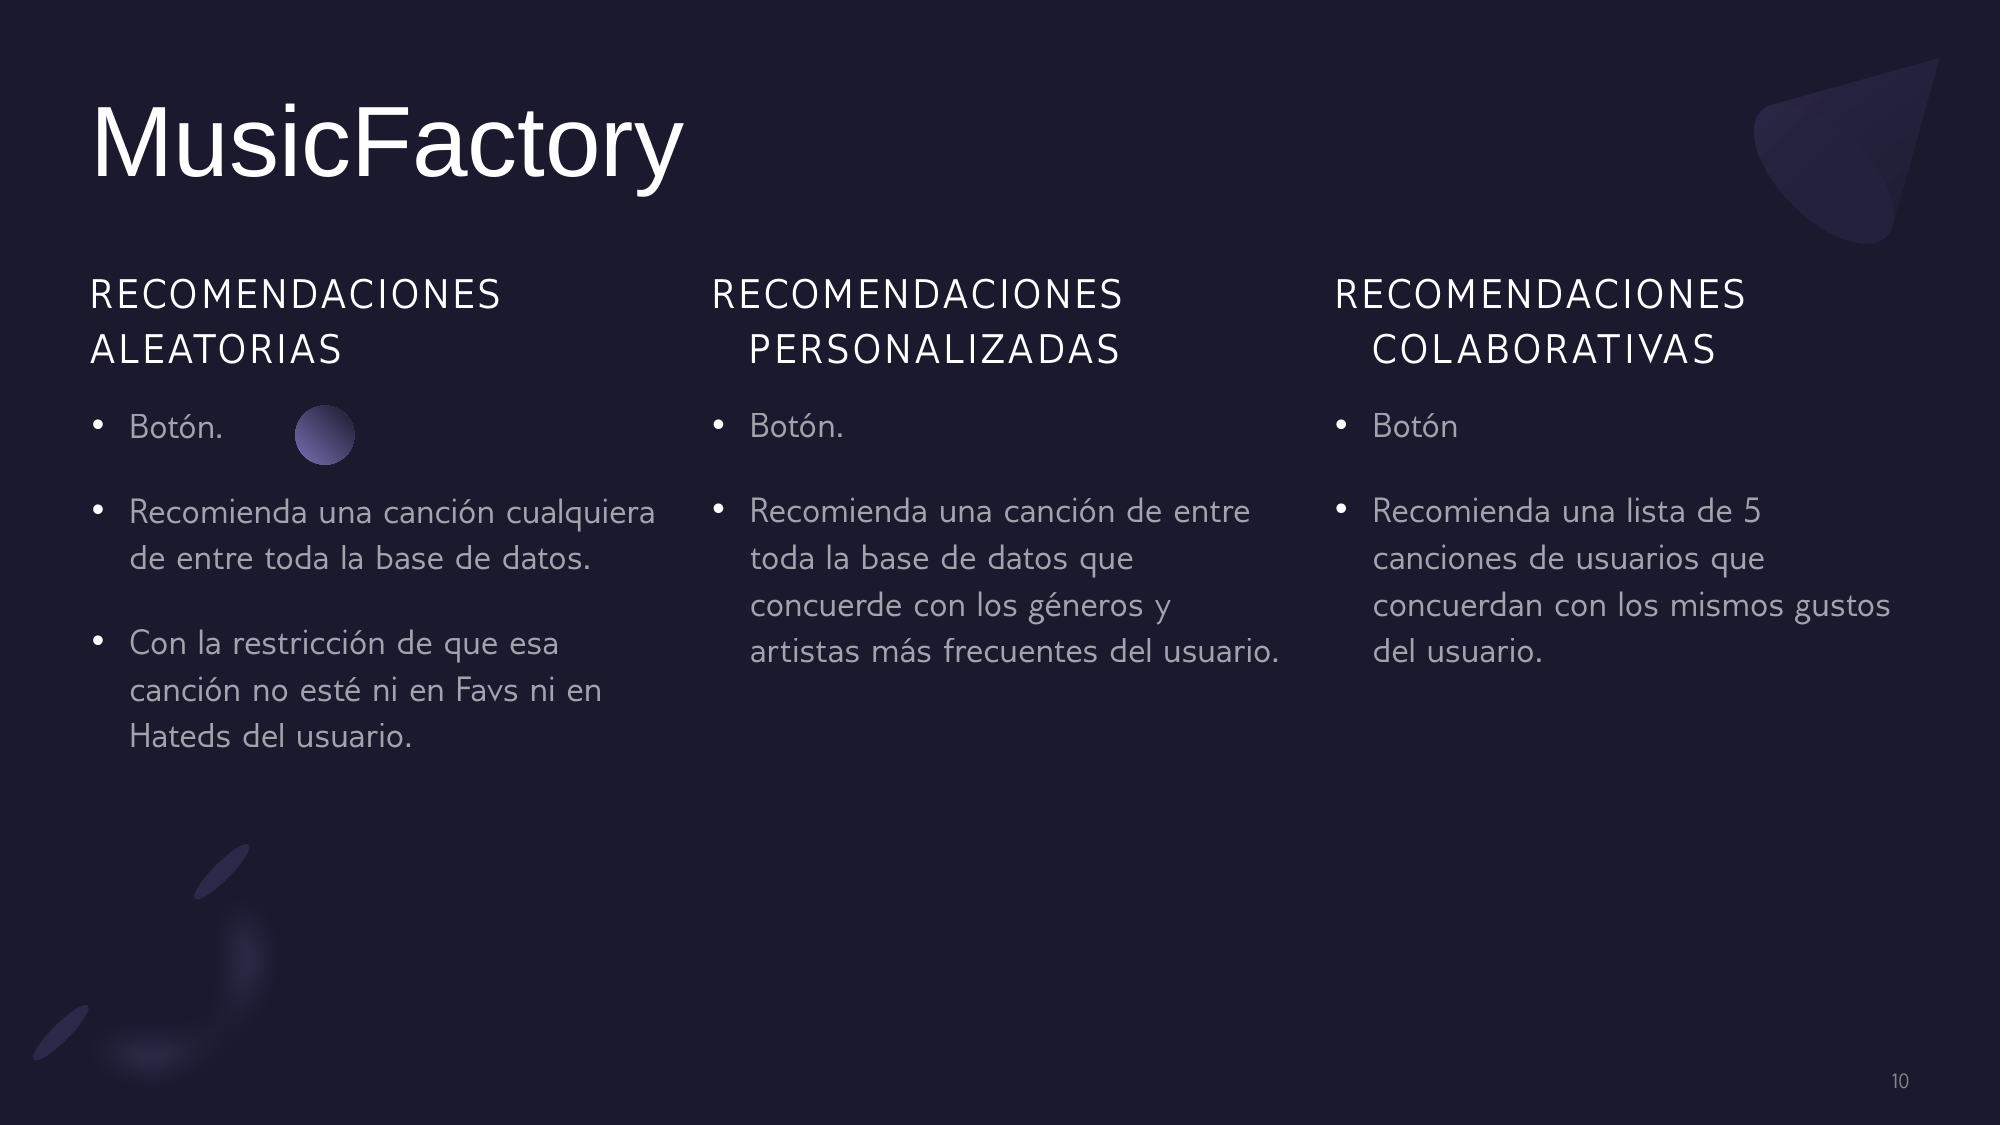

# MusicFactory
Recomendaciones aleatorias
Recomendaciones personalizadas
Recomendaciones colaborativas
Botón.
Recomienda una canción de entre toda la base de datos que concuerde con los géneros y artistas más frecuentes del usuario.
Botón
Recomienda una lista de 5 canciones de usuarios que concuerdan con los mismos gustos del usuario.
Botón.
Recomienda una canción cualquiera de entre toda la base de datos.
Con la restricción de que esa canción no esté ni en Favs ni en Hateds del usuario.

10